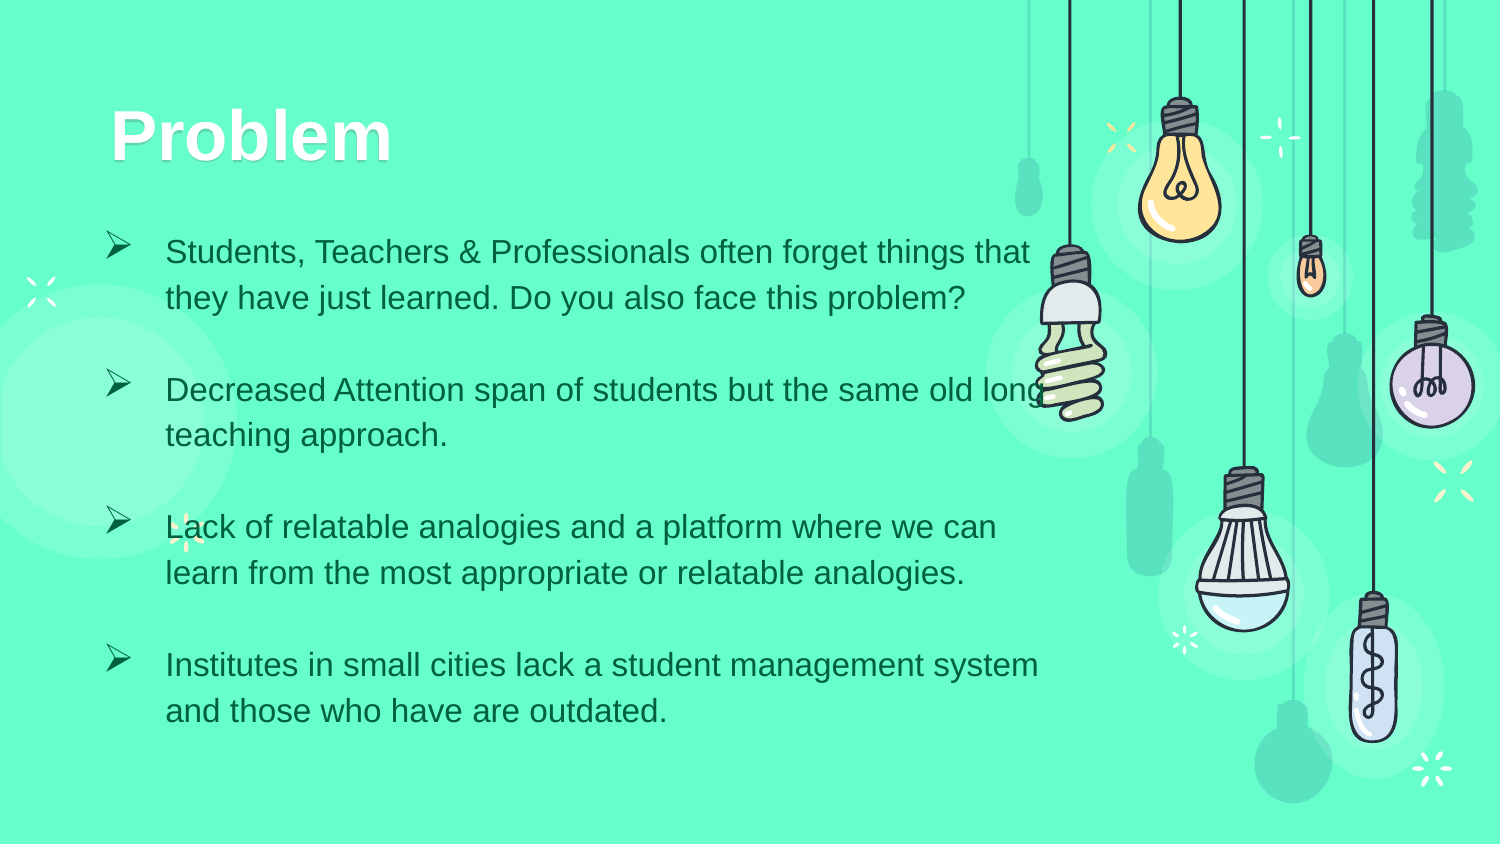

Problem
Students, Teachers & Professionals often forget things that they have just learned. Do you also face this problem?

Decreased Attention span of students but the same old long teaching approach.

Lack of relatable analogies and a platform where we can learn from the most appropriate or relatable analogies.

Institutes in small cities lack a student management system and those who have are outdated.